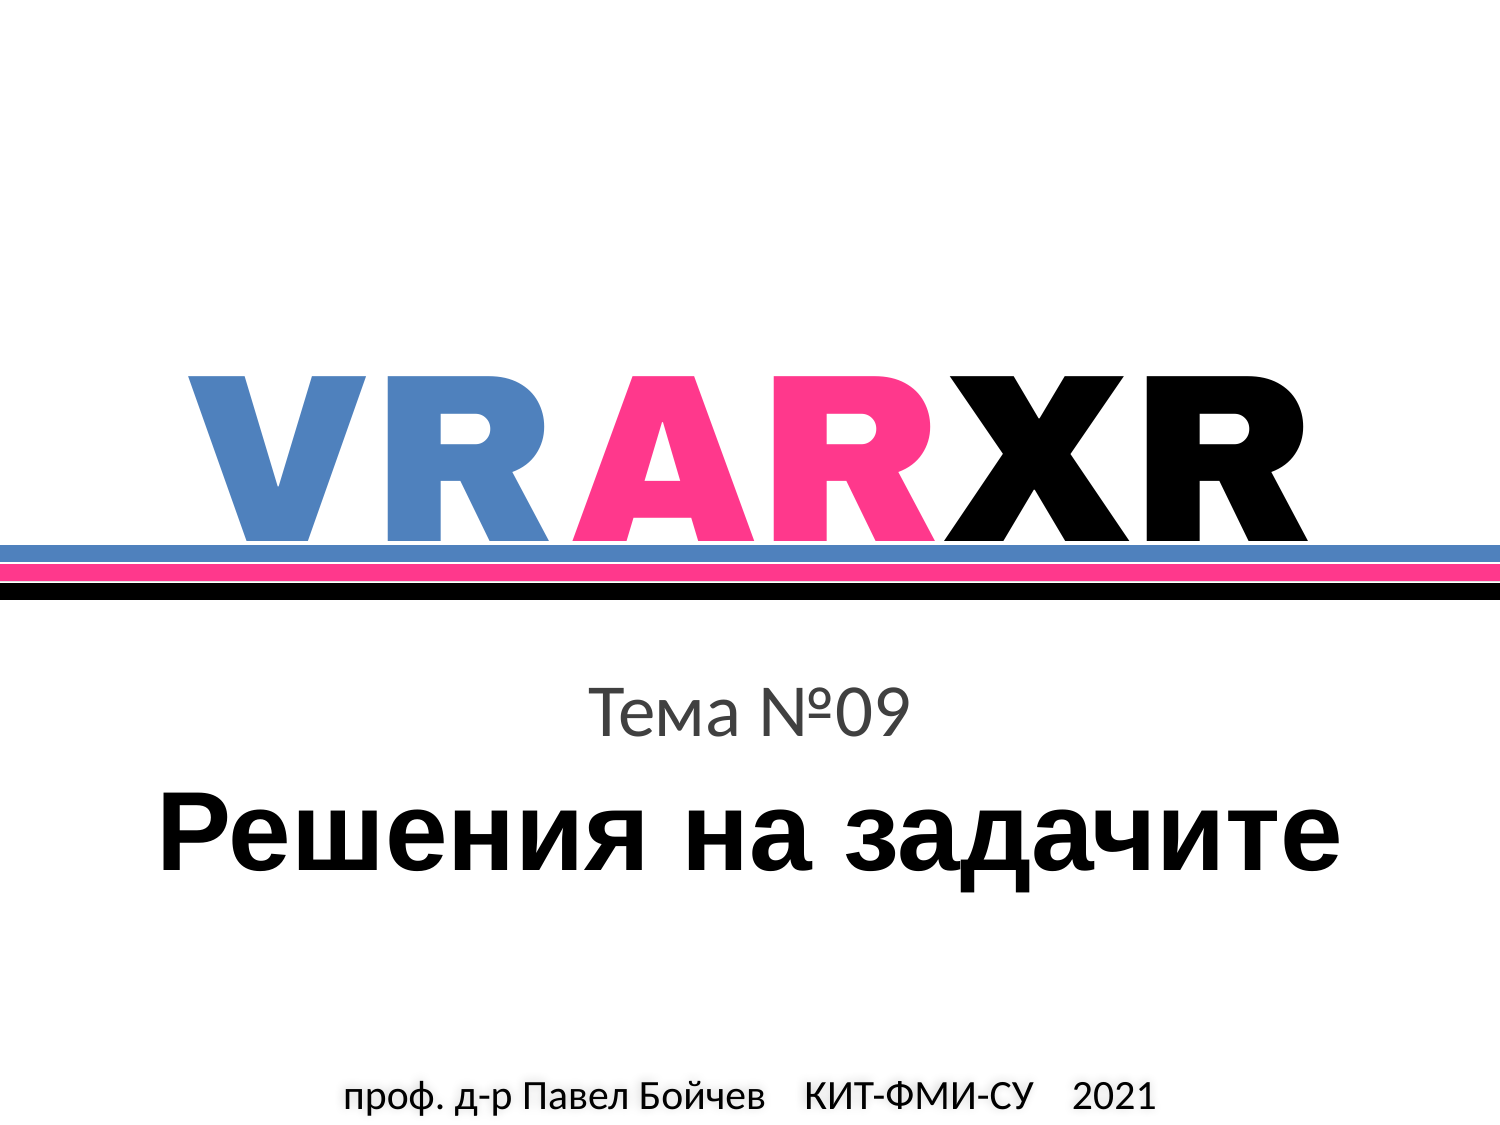

Тема №09
Решения на задачите
# проф. д-р Павел Бойчев    КИТ-ФМИ-СУ    2021